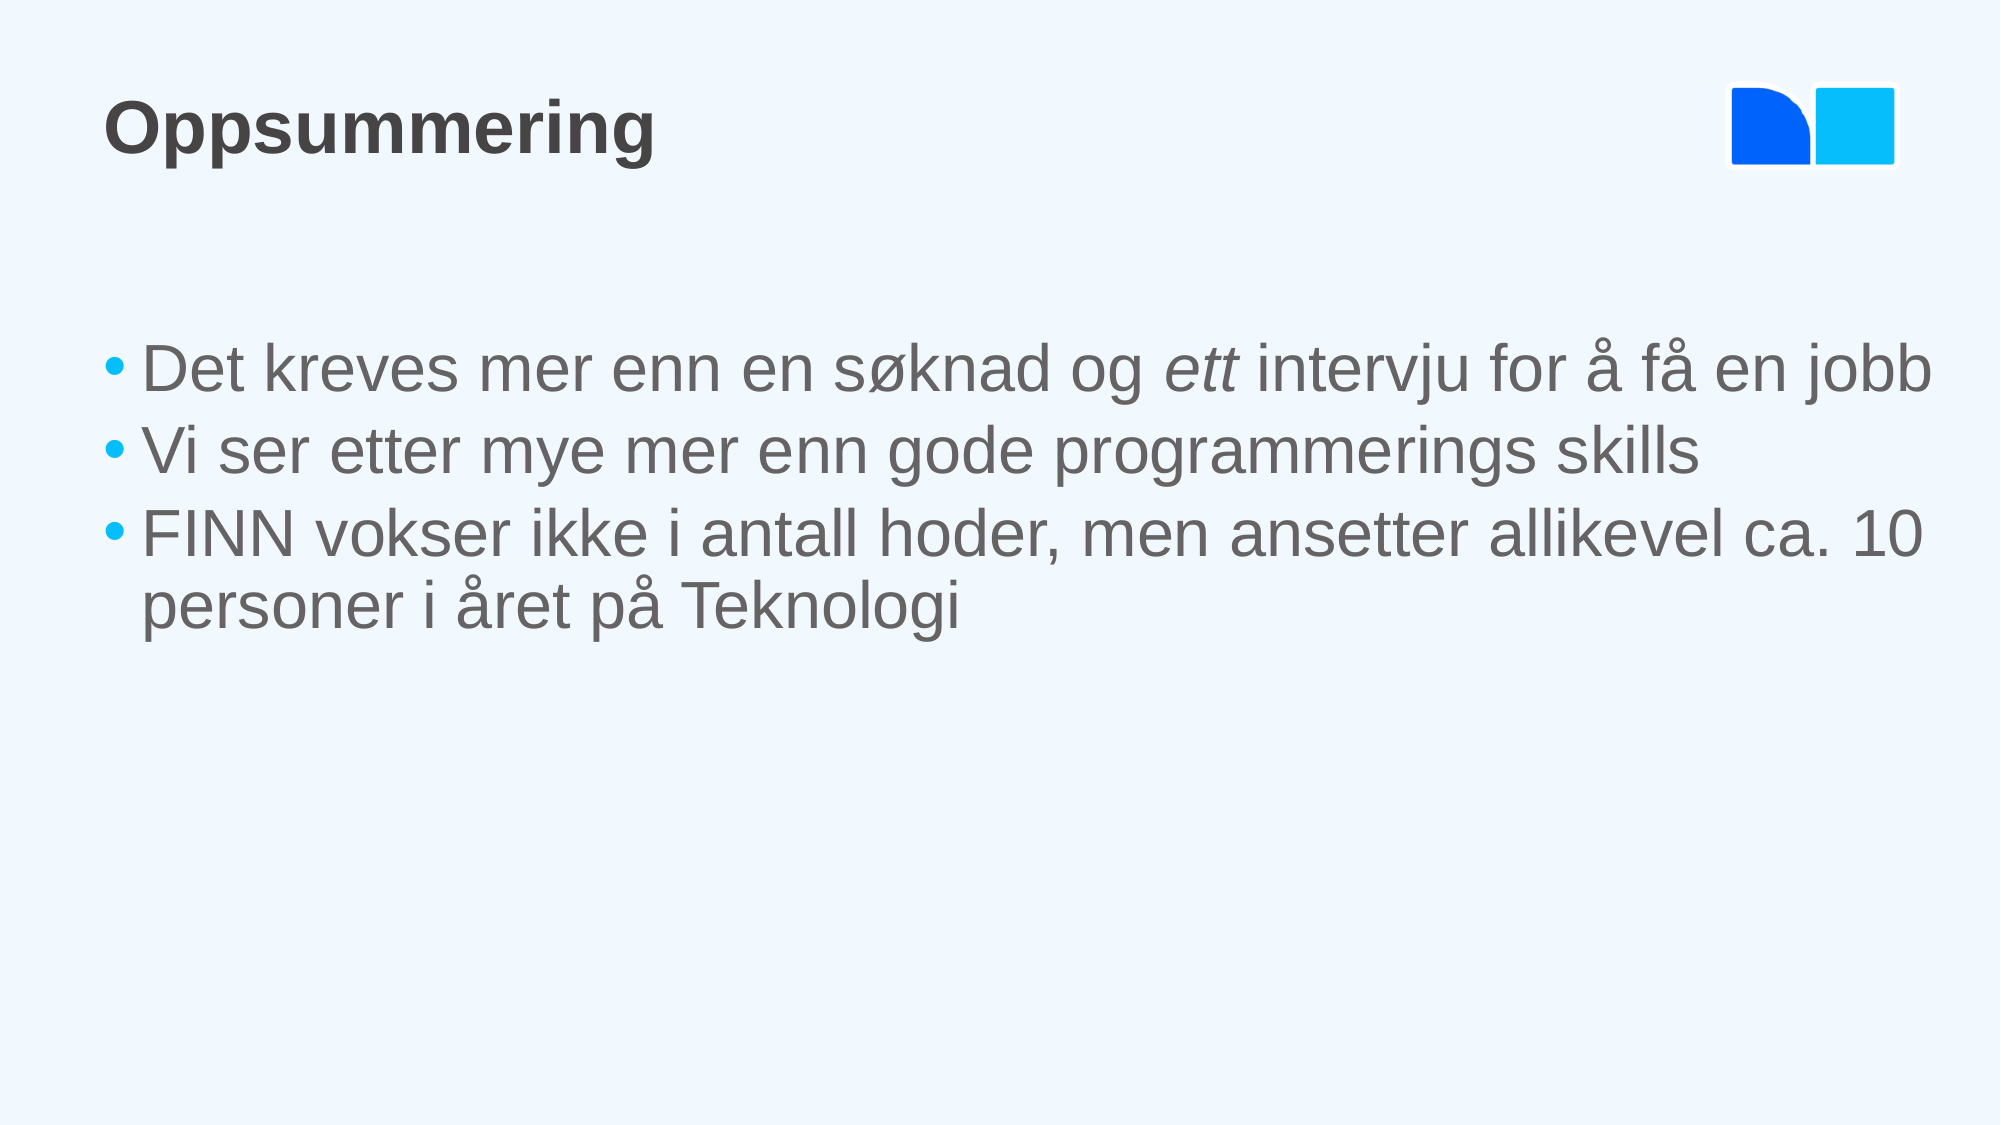

# Oppsummering
Det kreves mer enn en søknad og ett intervju for å få en jobb
Vi ser etter mye mer enn gode programmerings skills
FINN vokser ikke i antall hoder, men ansetter allikevel ca. 10 personer i året på Teknologi